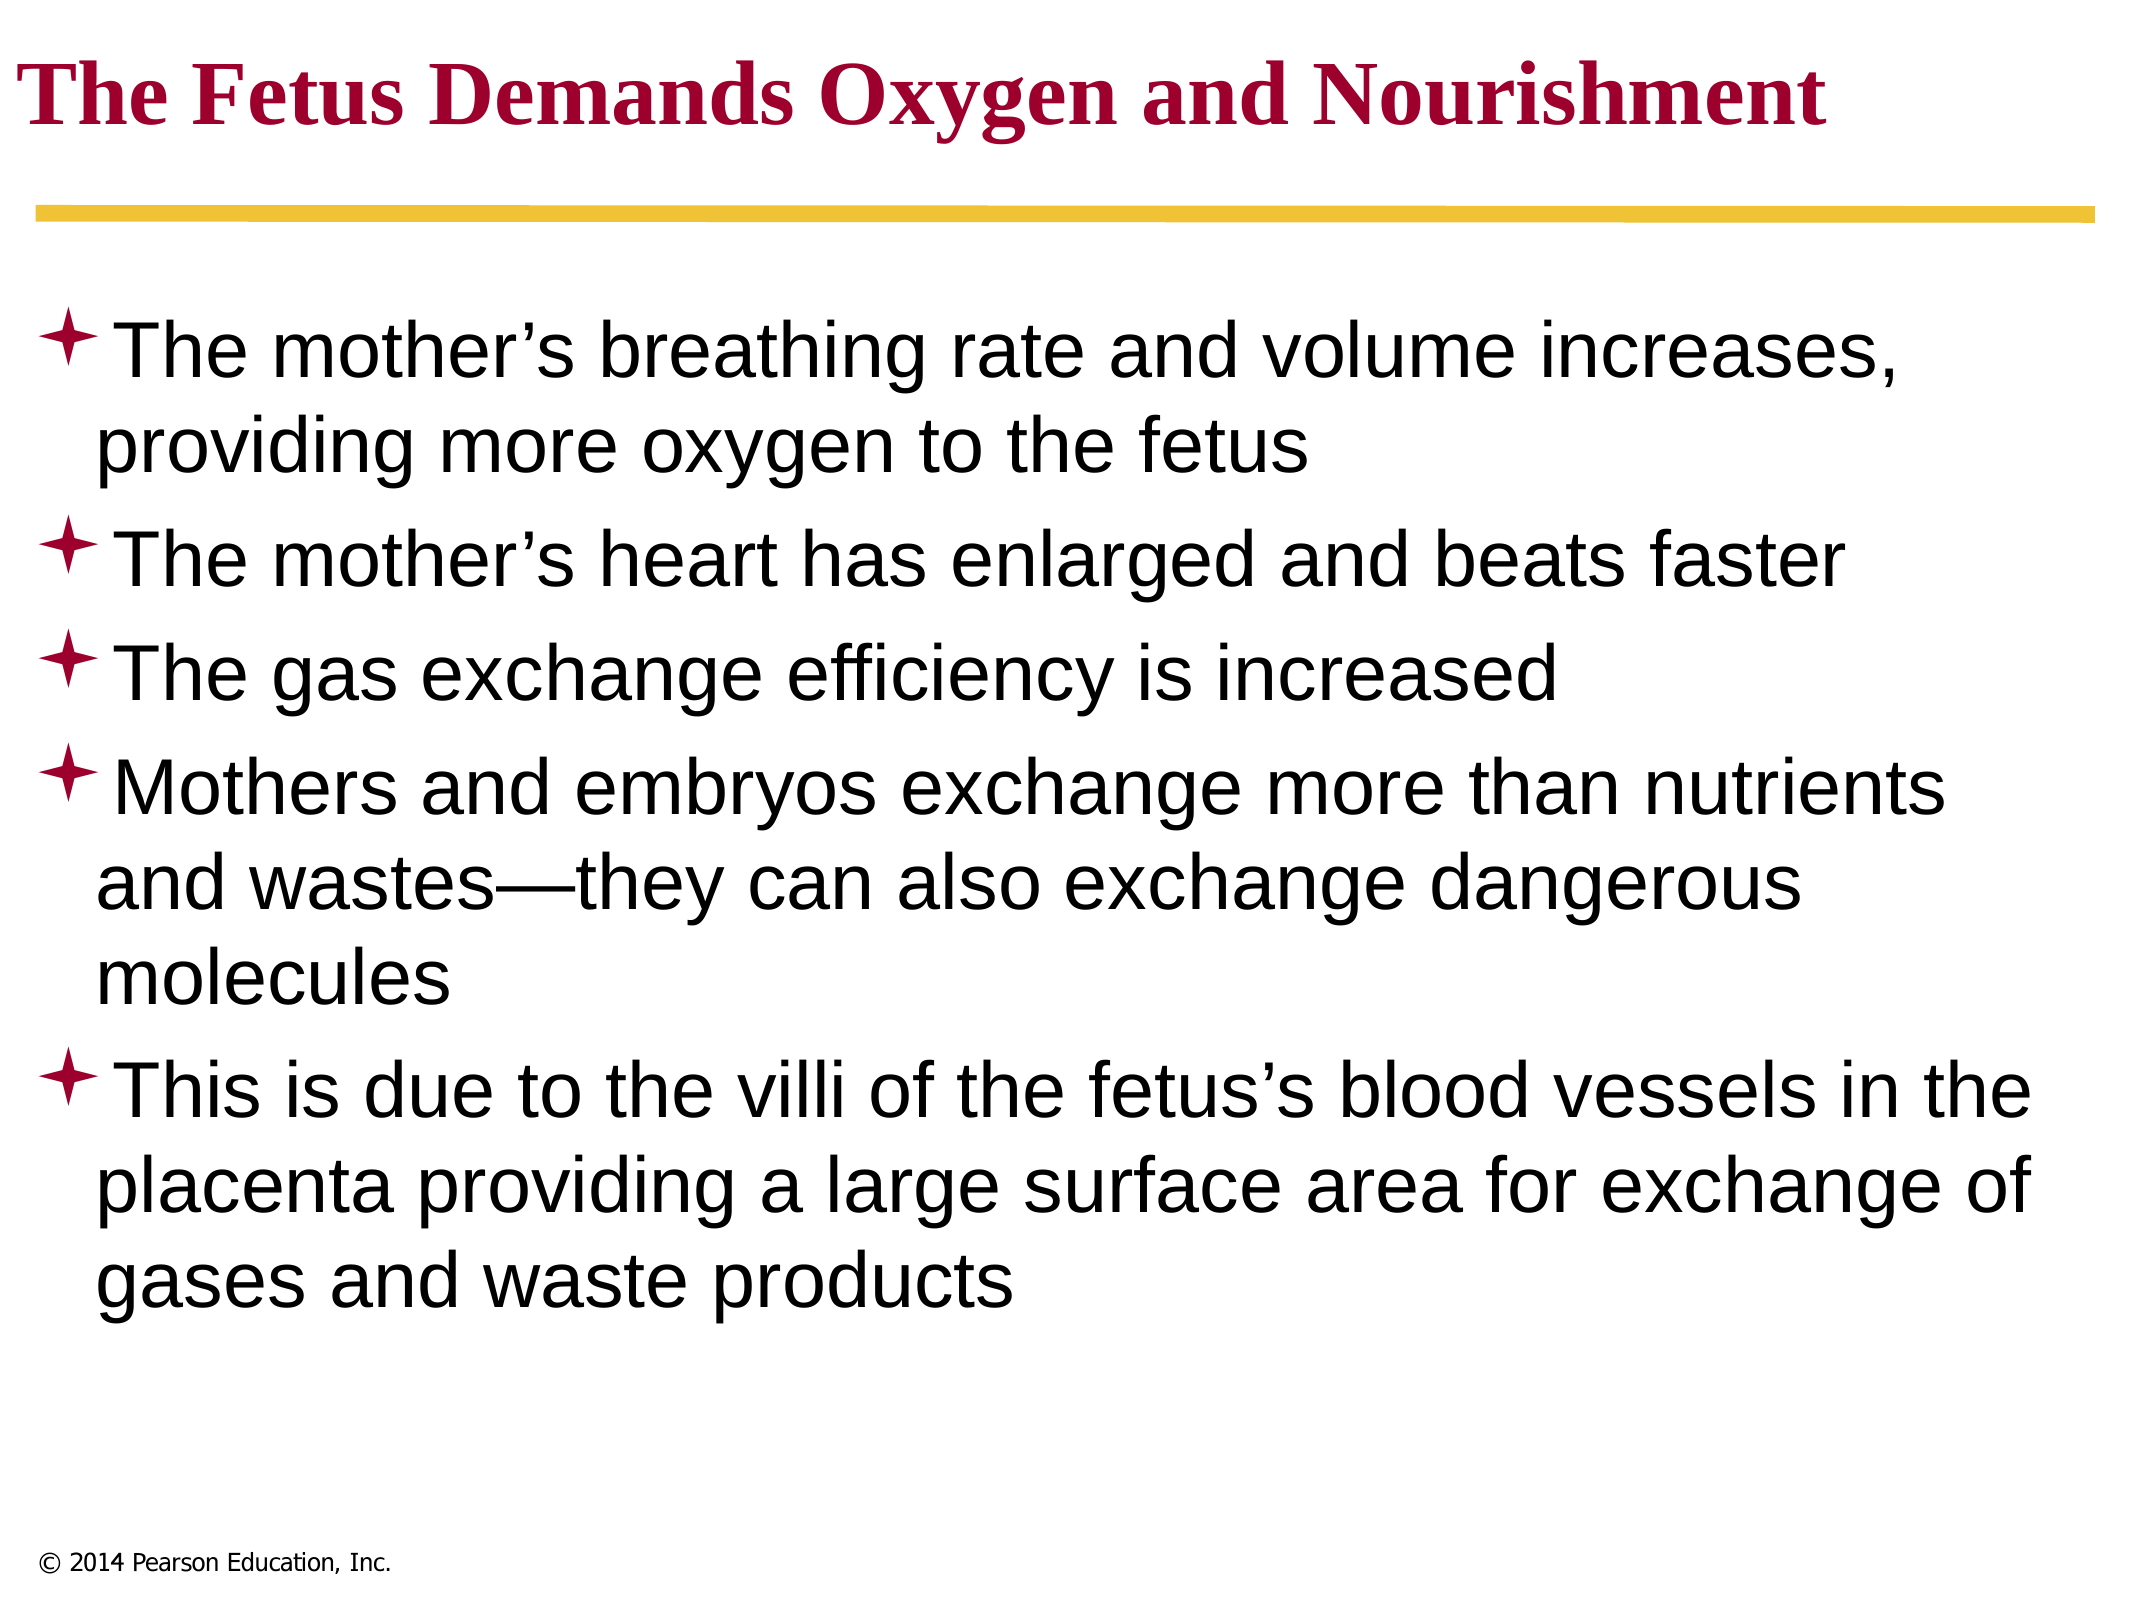

The Fetus Demands Oxygen and Nourishment

The mother’s breathing rate and volume increases, providing more oxygen to the fetus
The mother’s heart has enlarged and beats faster
The gas exchange efficiency is increased
Mothers and embryos exchange more than nutrients and wastes—they can also exchange dangerous molecules
This is due to the villi of the fetus’s blood vessels in the placenta providing a large surface area for exchange of gases and waste products